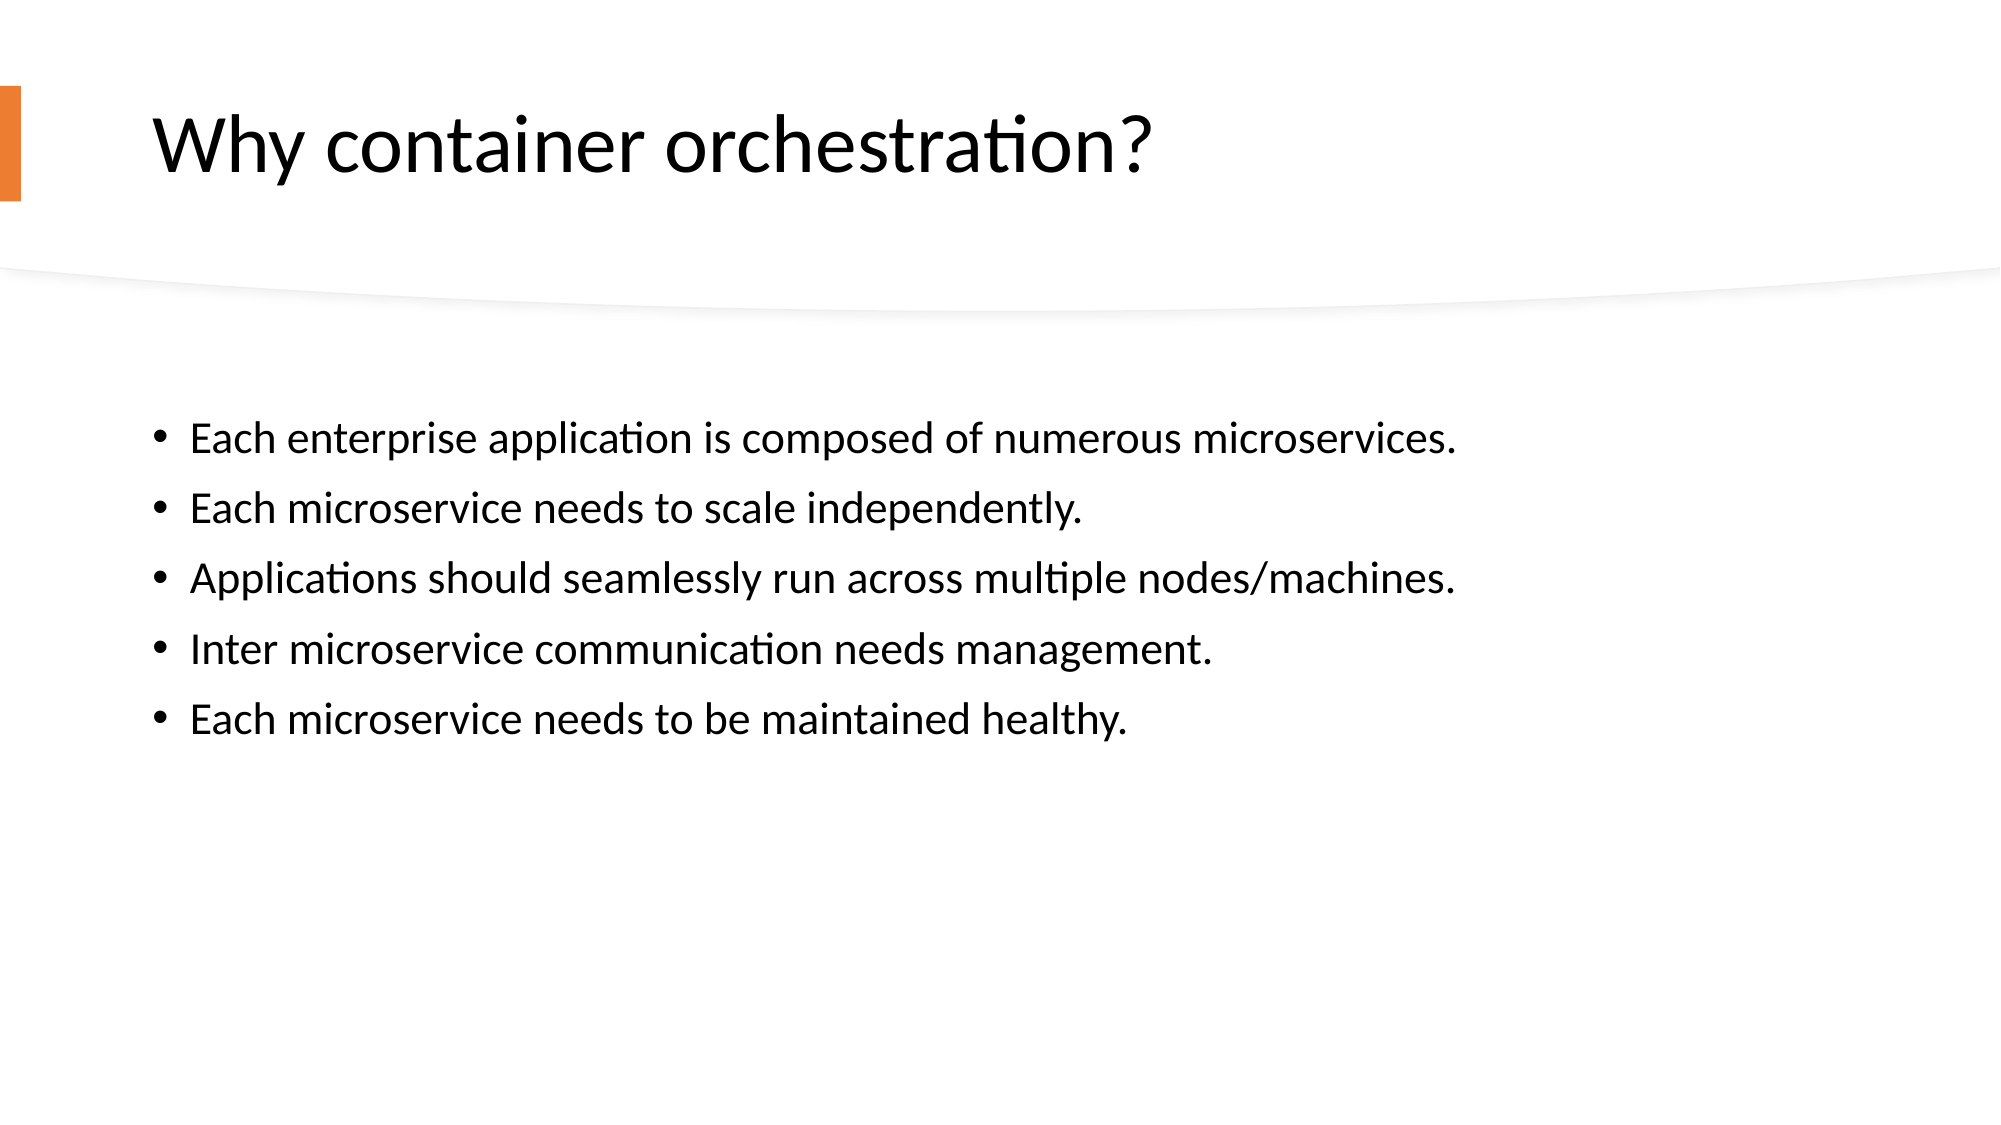

# Why container orchestration?

Each enterprise application is composed of numerous microservices.
Each microservice needs to scale independently.
Applications should seamlessly run across multiple nodes/machines.
Inter microservice communication needs management.
Each microservice needs to be maintained healthy.